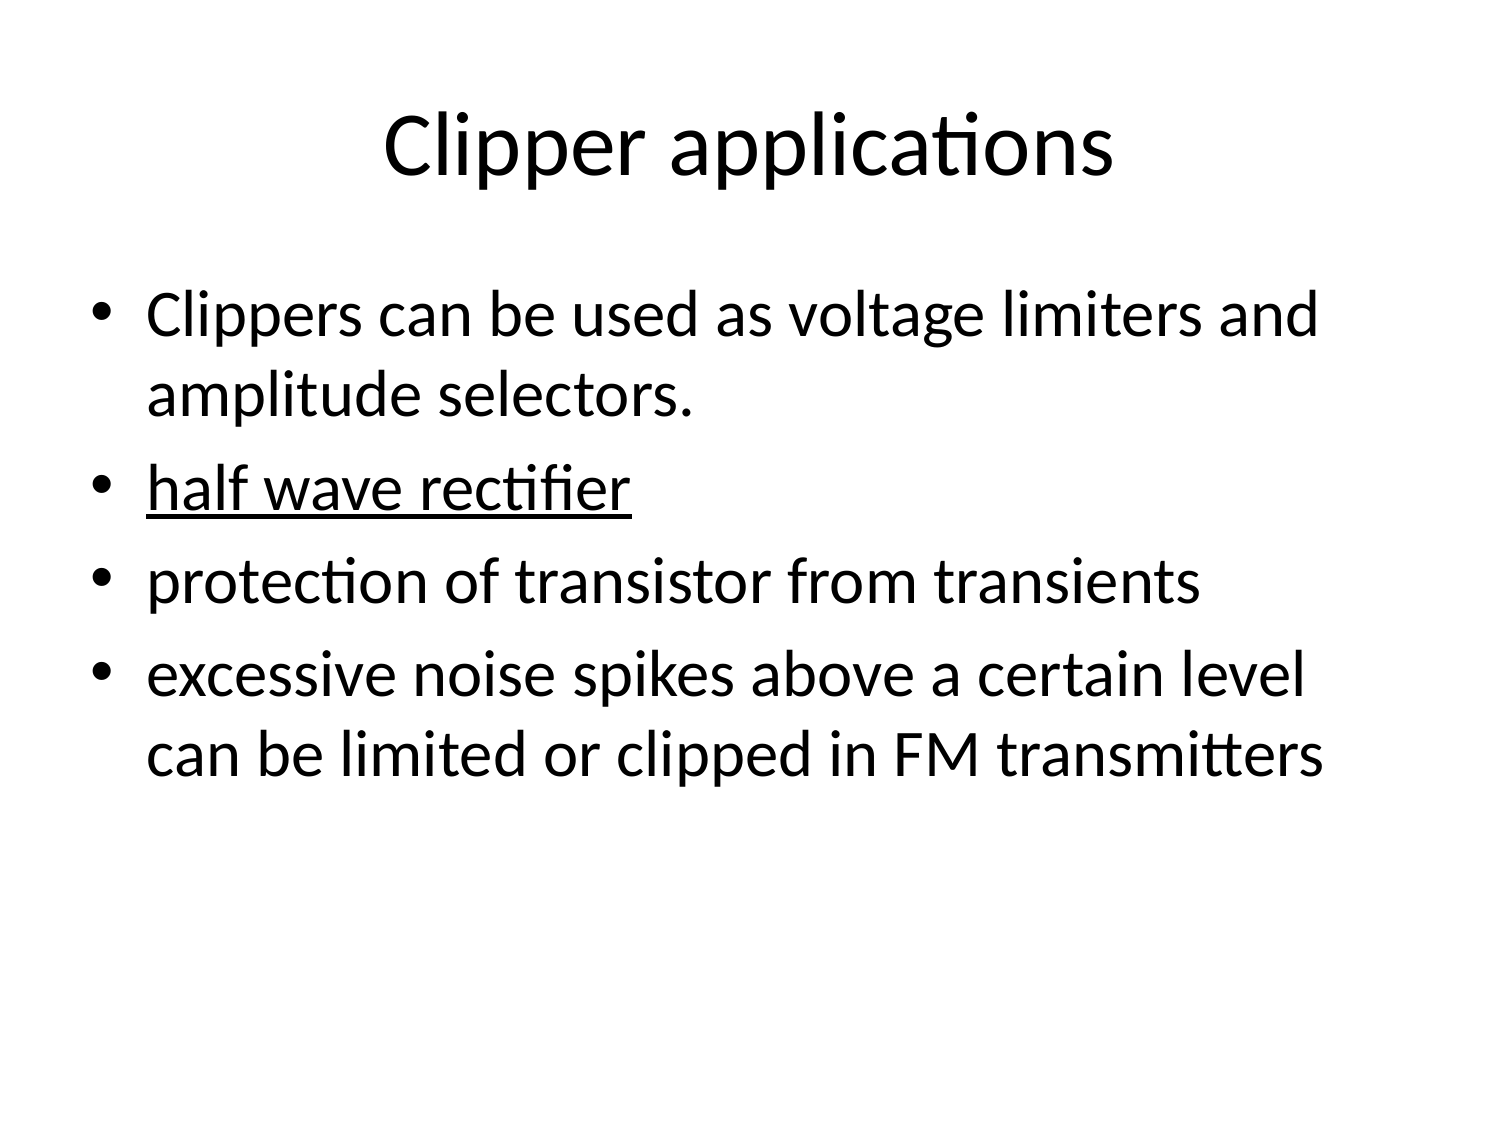

# Clipper applications
Clippers can be used as voltage limiters and amplitude selectors.
half wave rectifier
protection of transistor from transients
excessive noise spikes above a certain level can be limited or clipped in FM transmitters